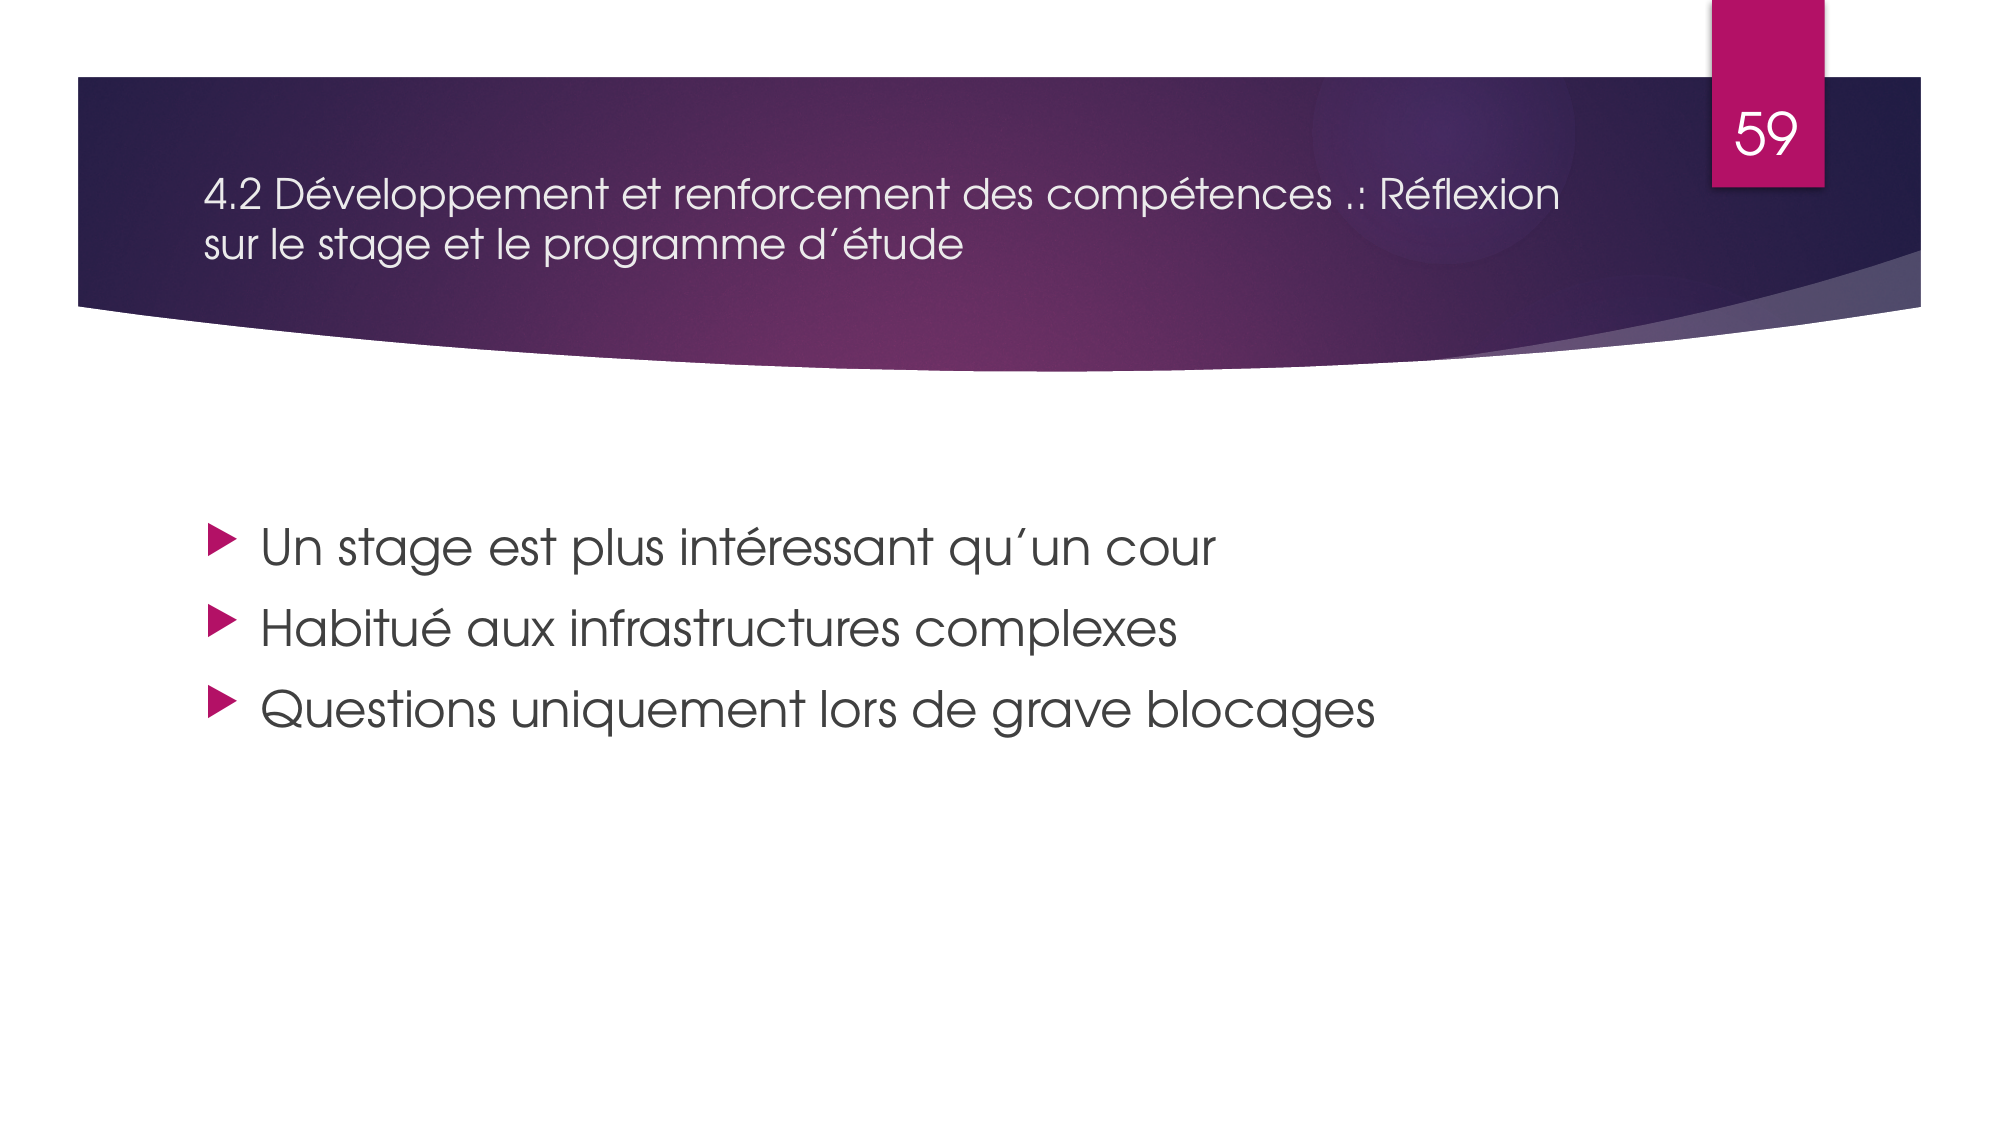

59
# 4.2 Développement et renforcement des compétences .: Réflexion sur le stage et le programme d’étude

Un stage est plus intéressant qu’un cour
Habitué aux infrastructures complexes
Questions uniquement lors de grave blocages